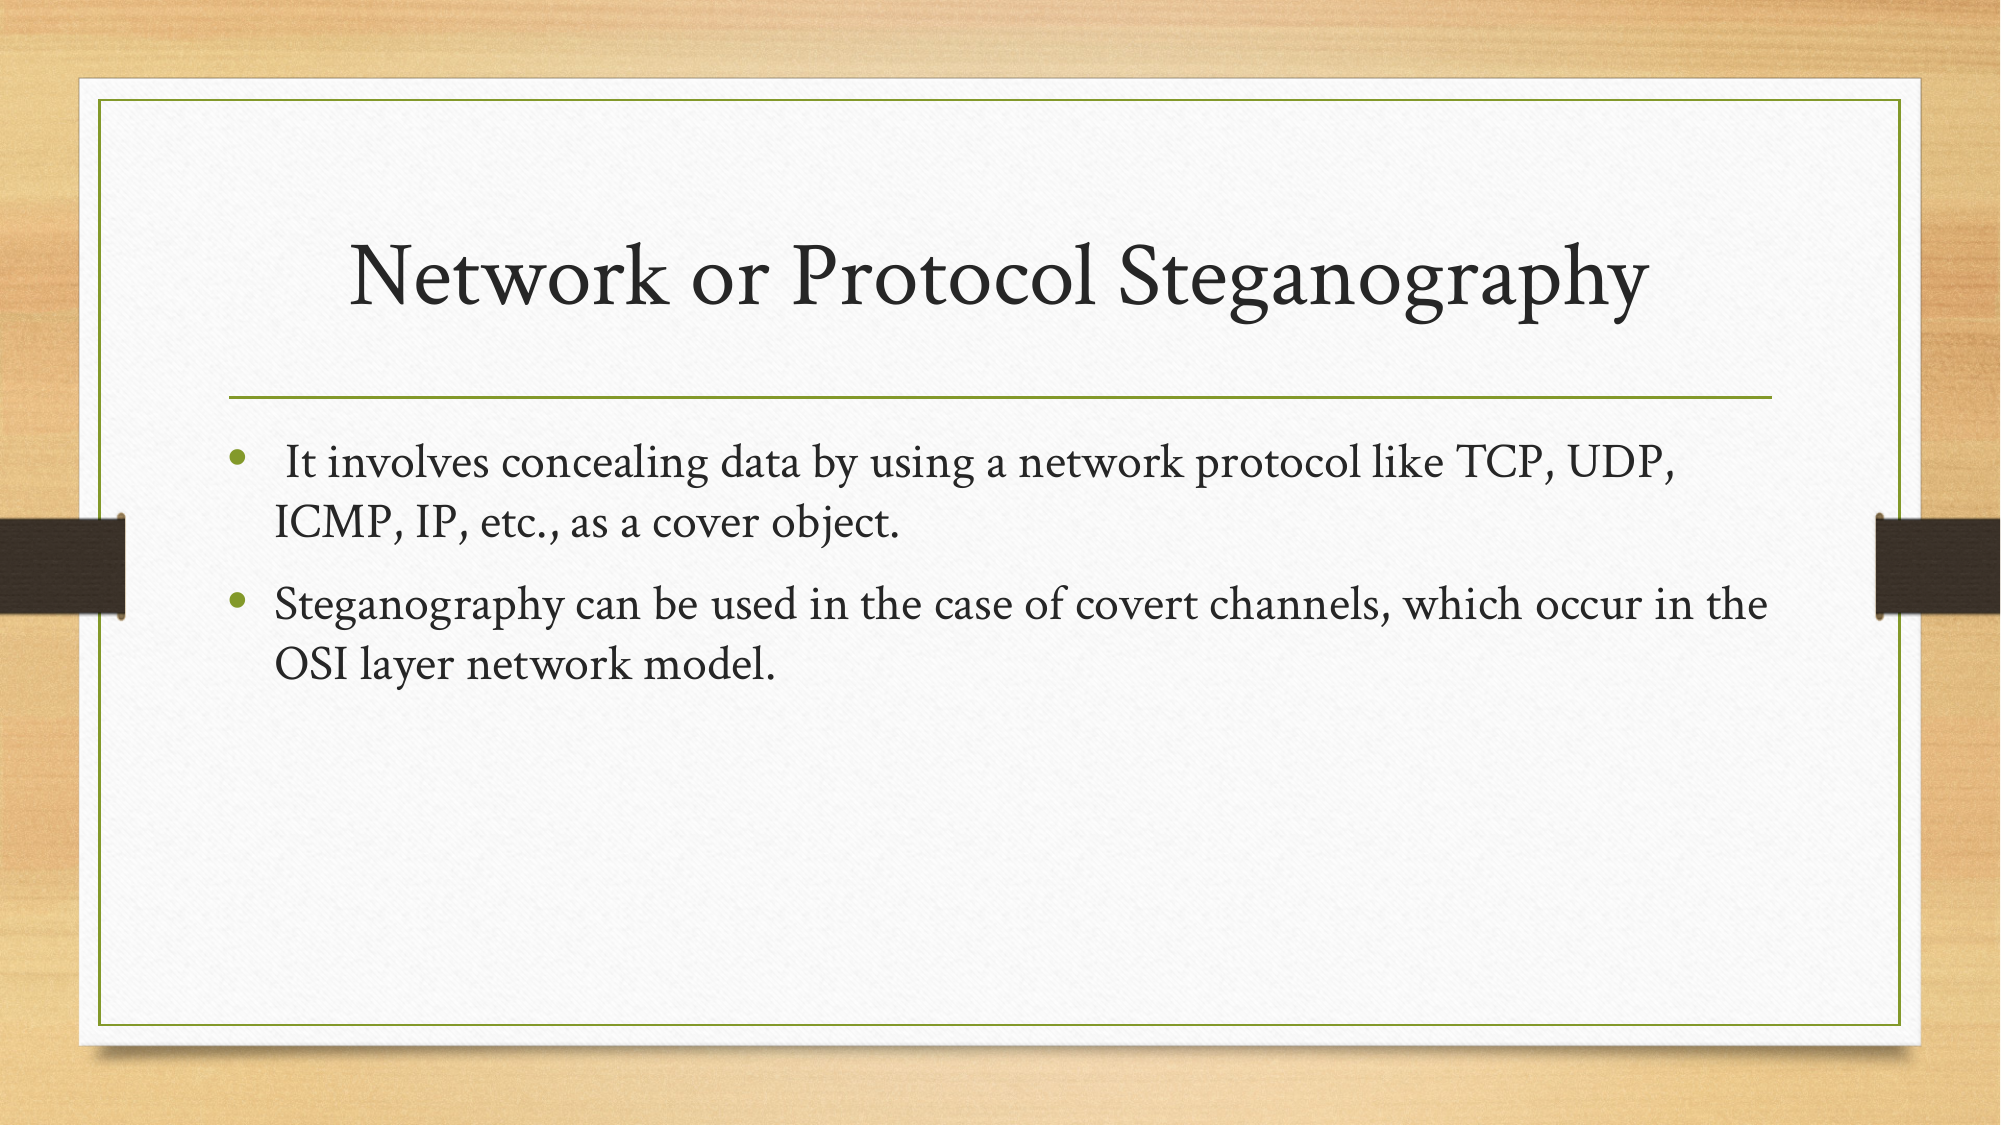

# Network or Protocol Steganography
 It involves concealing data by using a network protocol like TCP, UDP, ICMP, IP, etc., as a cover object.
Steganography can be used in the case of covert channels, which occur in the OSI layer network model.